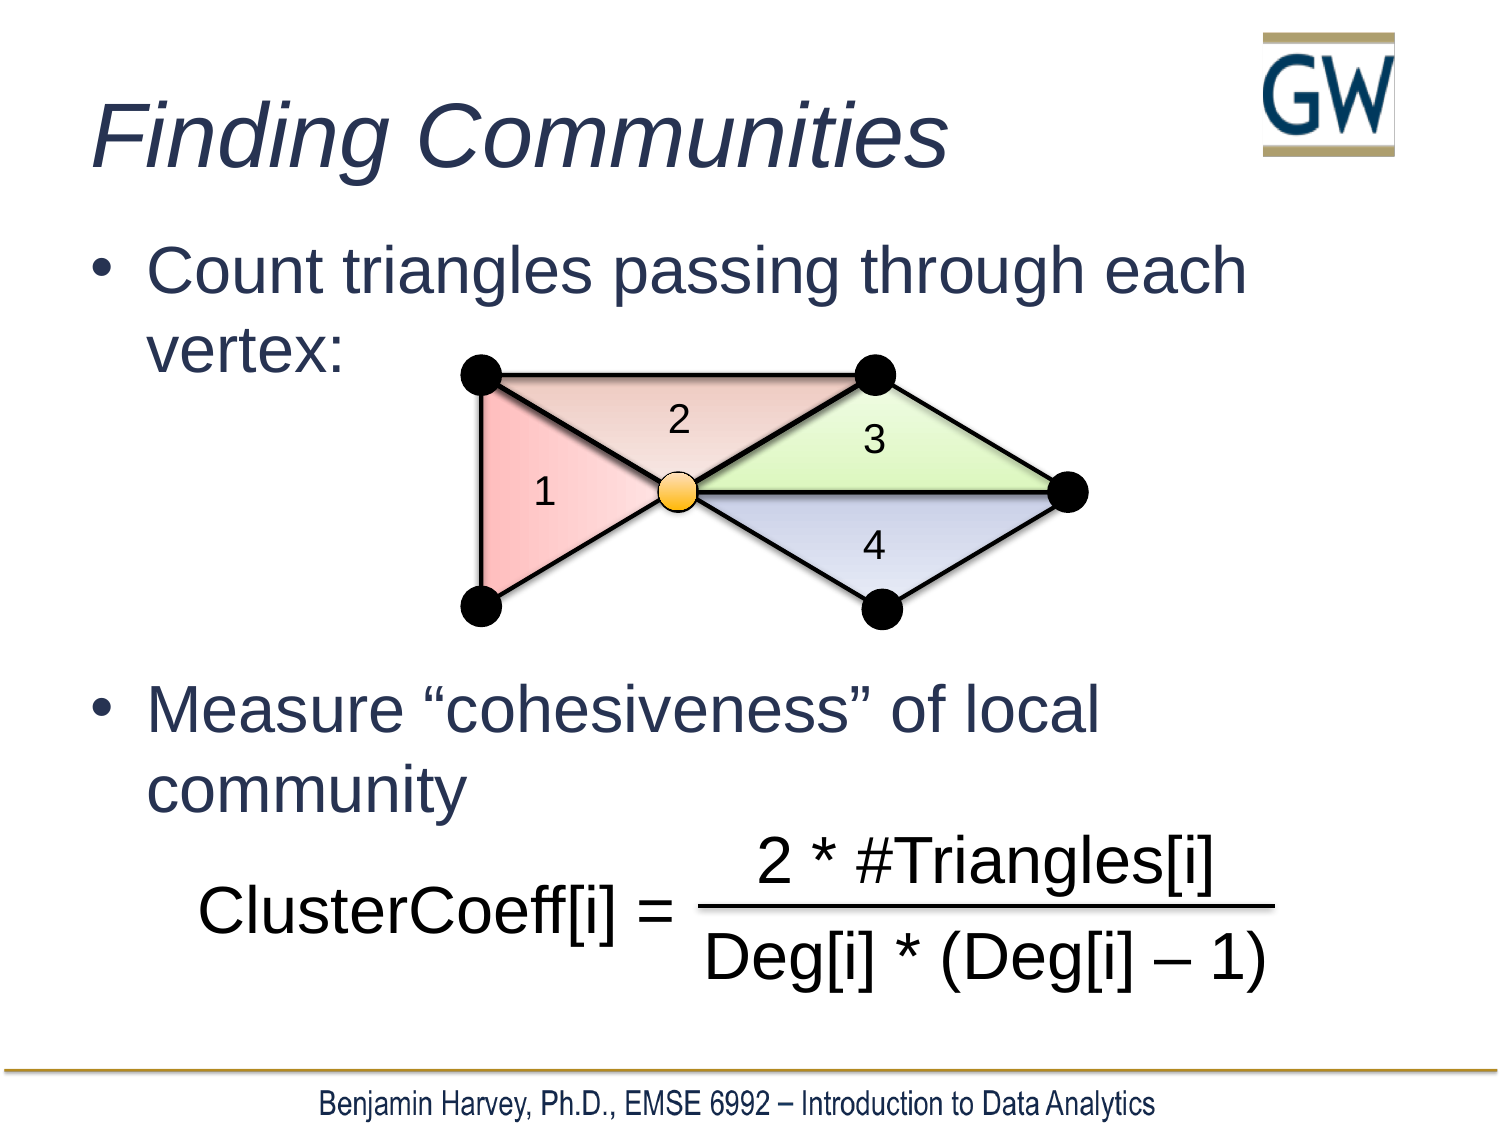

# Finding Communities
Count triangles passing through each vertex:

Measure “cohesiveness” of local community

1

3

2

4
2 * #Triangles[i]
Deg[i] * (Deg[i] – 1)
ClusterCoeff[i] =